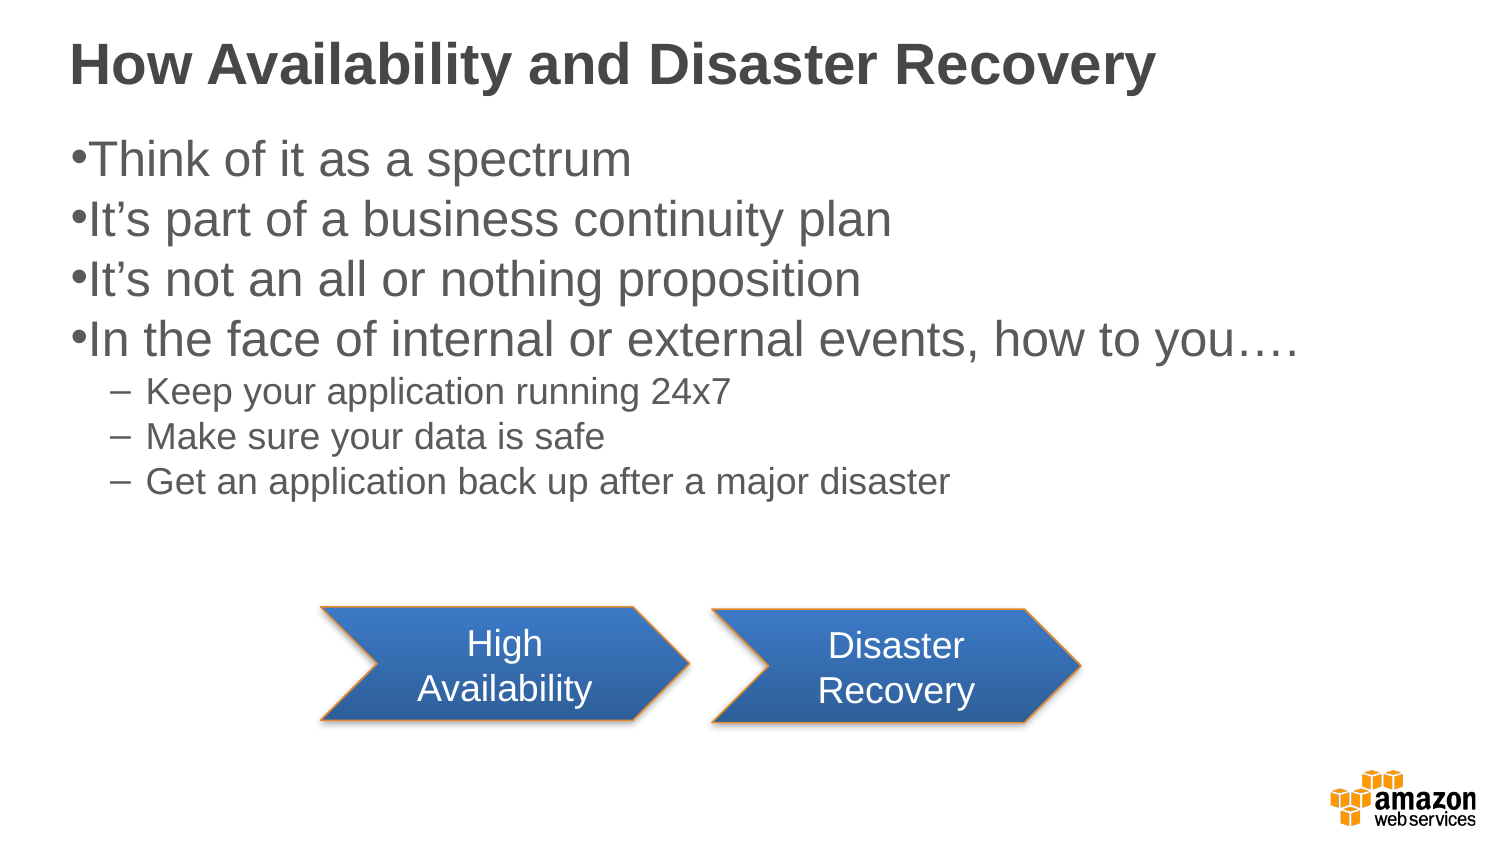

How Availability and Disaster Recovery
Think of it as a spectrum
It’s part of a business continuity plan
It’s not an all or nothing proposition
In the face of internal or external events, how to you….
Keep your application running 24x7
Make sure your data is safe
Get an application back up after a major disaster

High Availability
Disaster Recovery